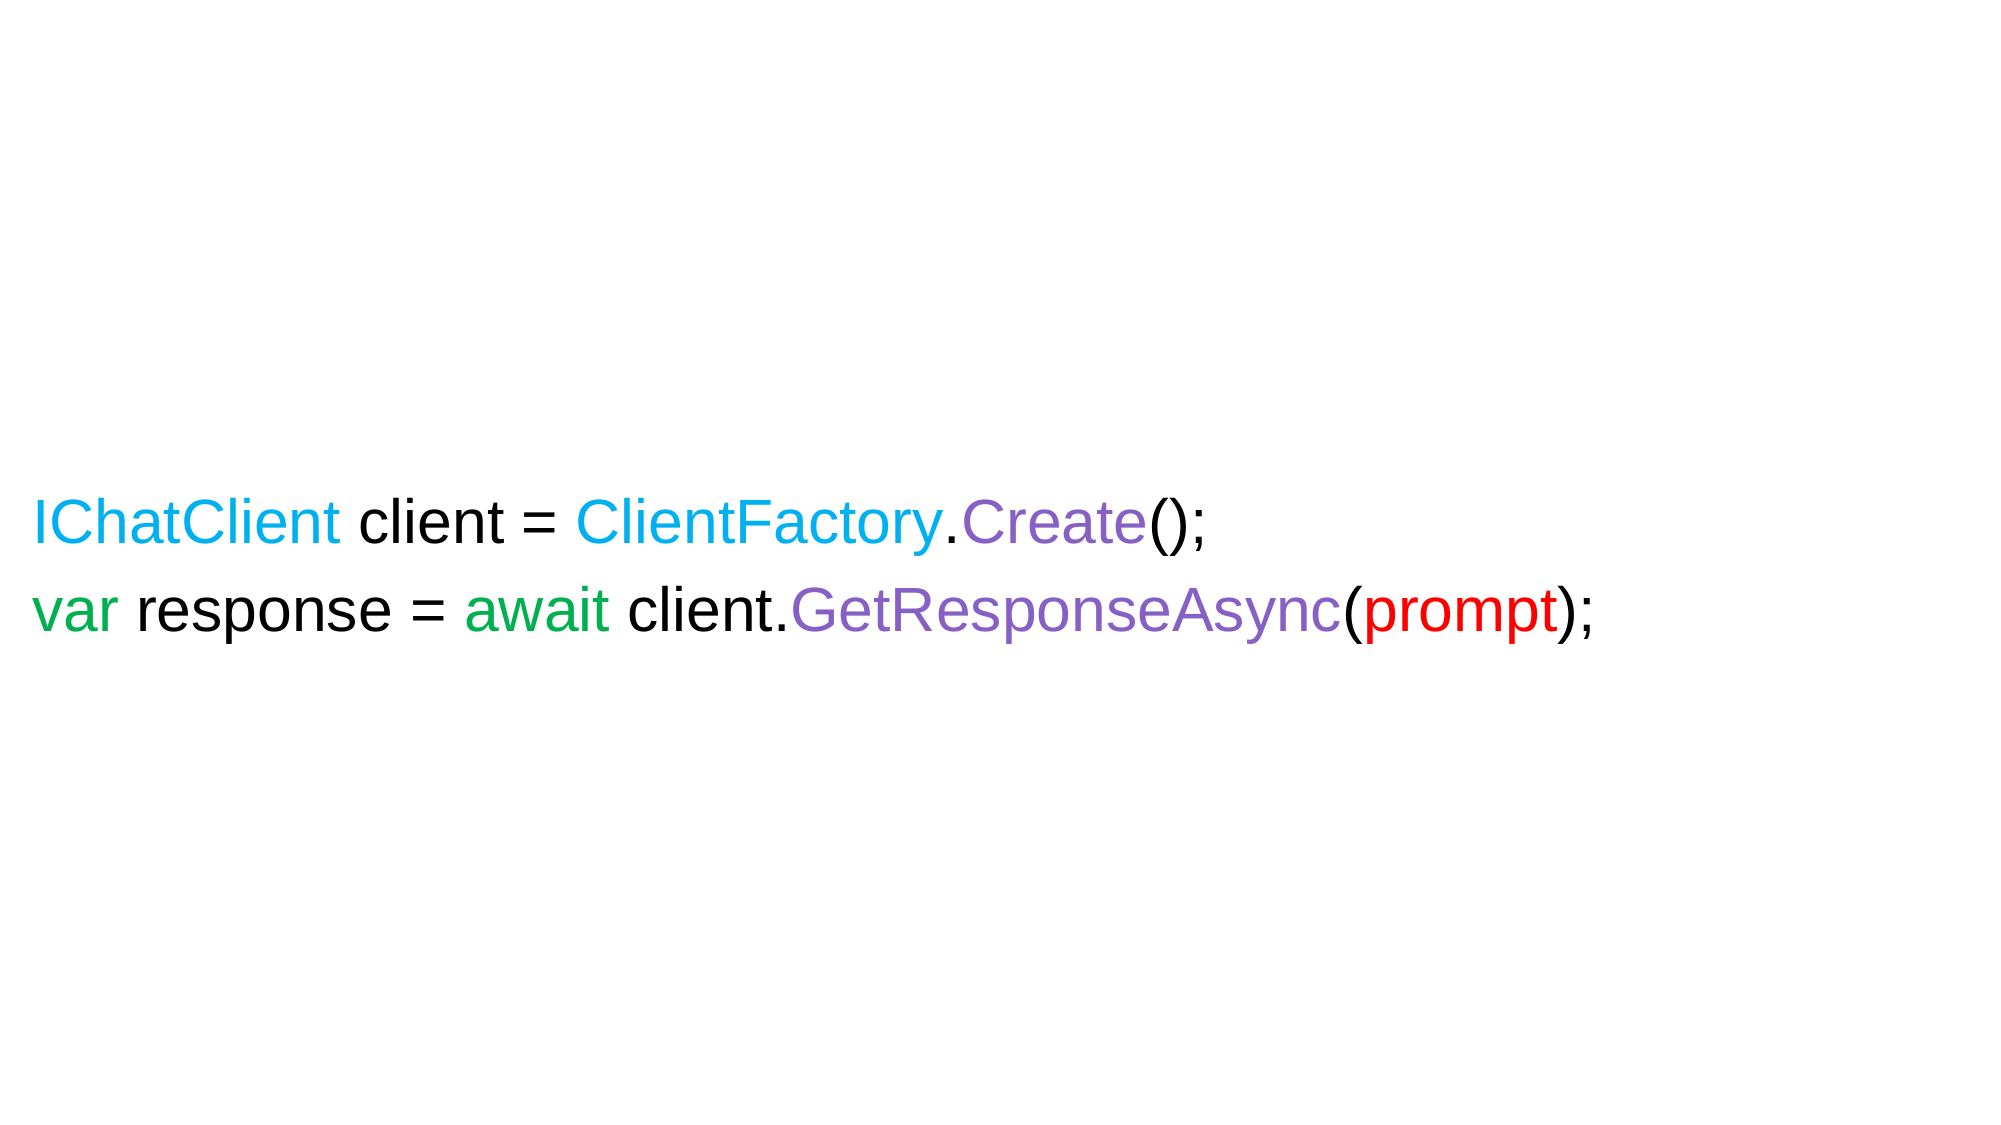

IChatClient client = ClientFactory.Create();
var response = await client.GetResponseAsync(prompt);